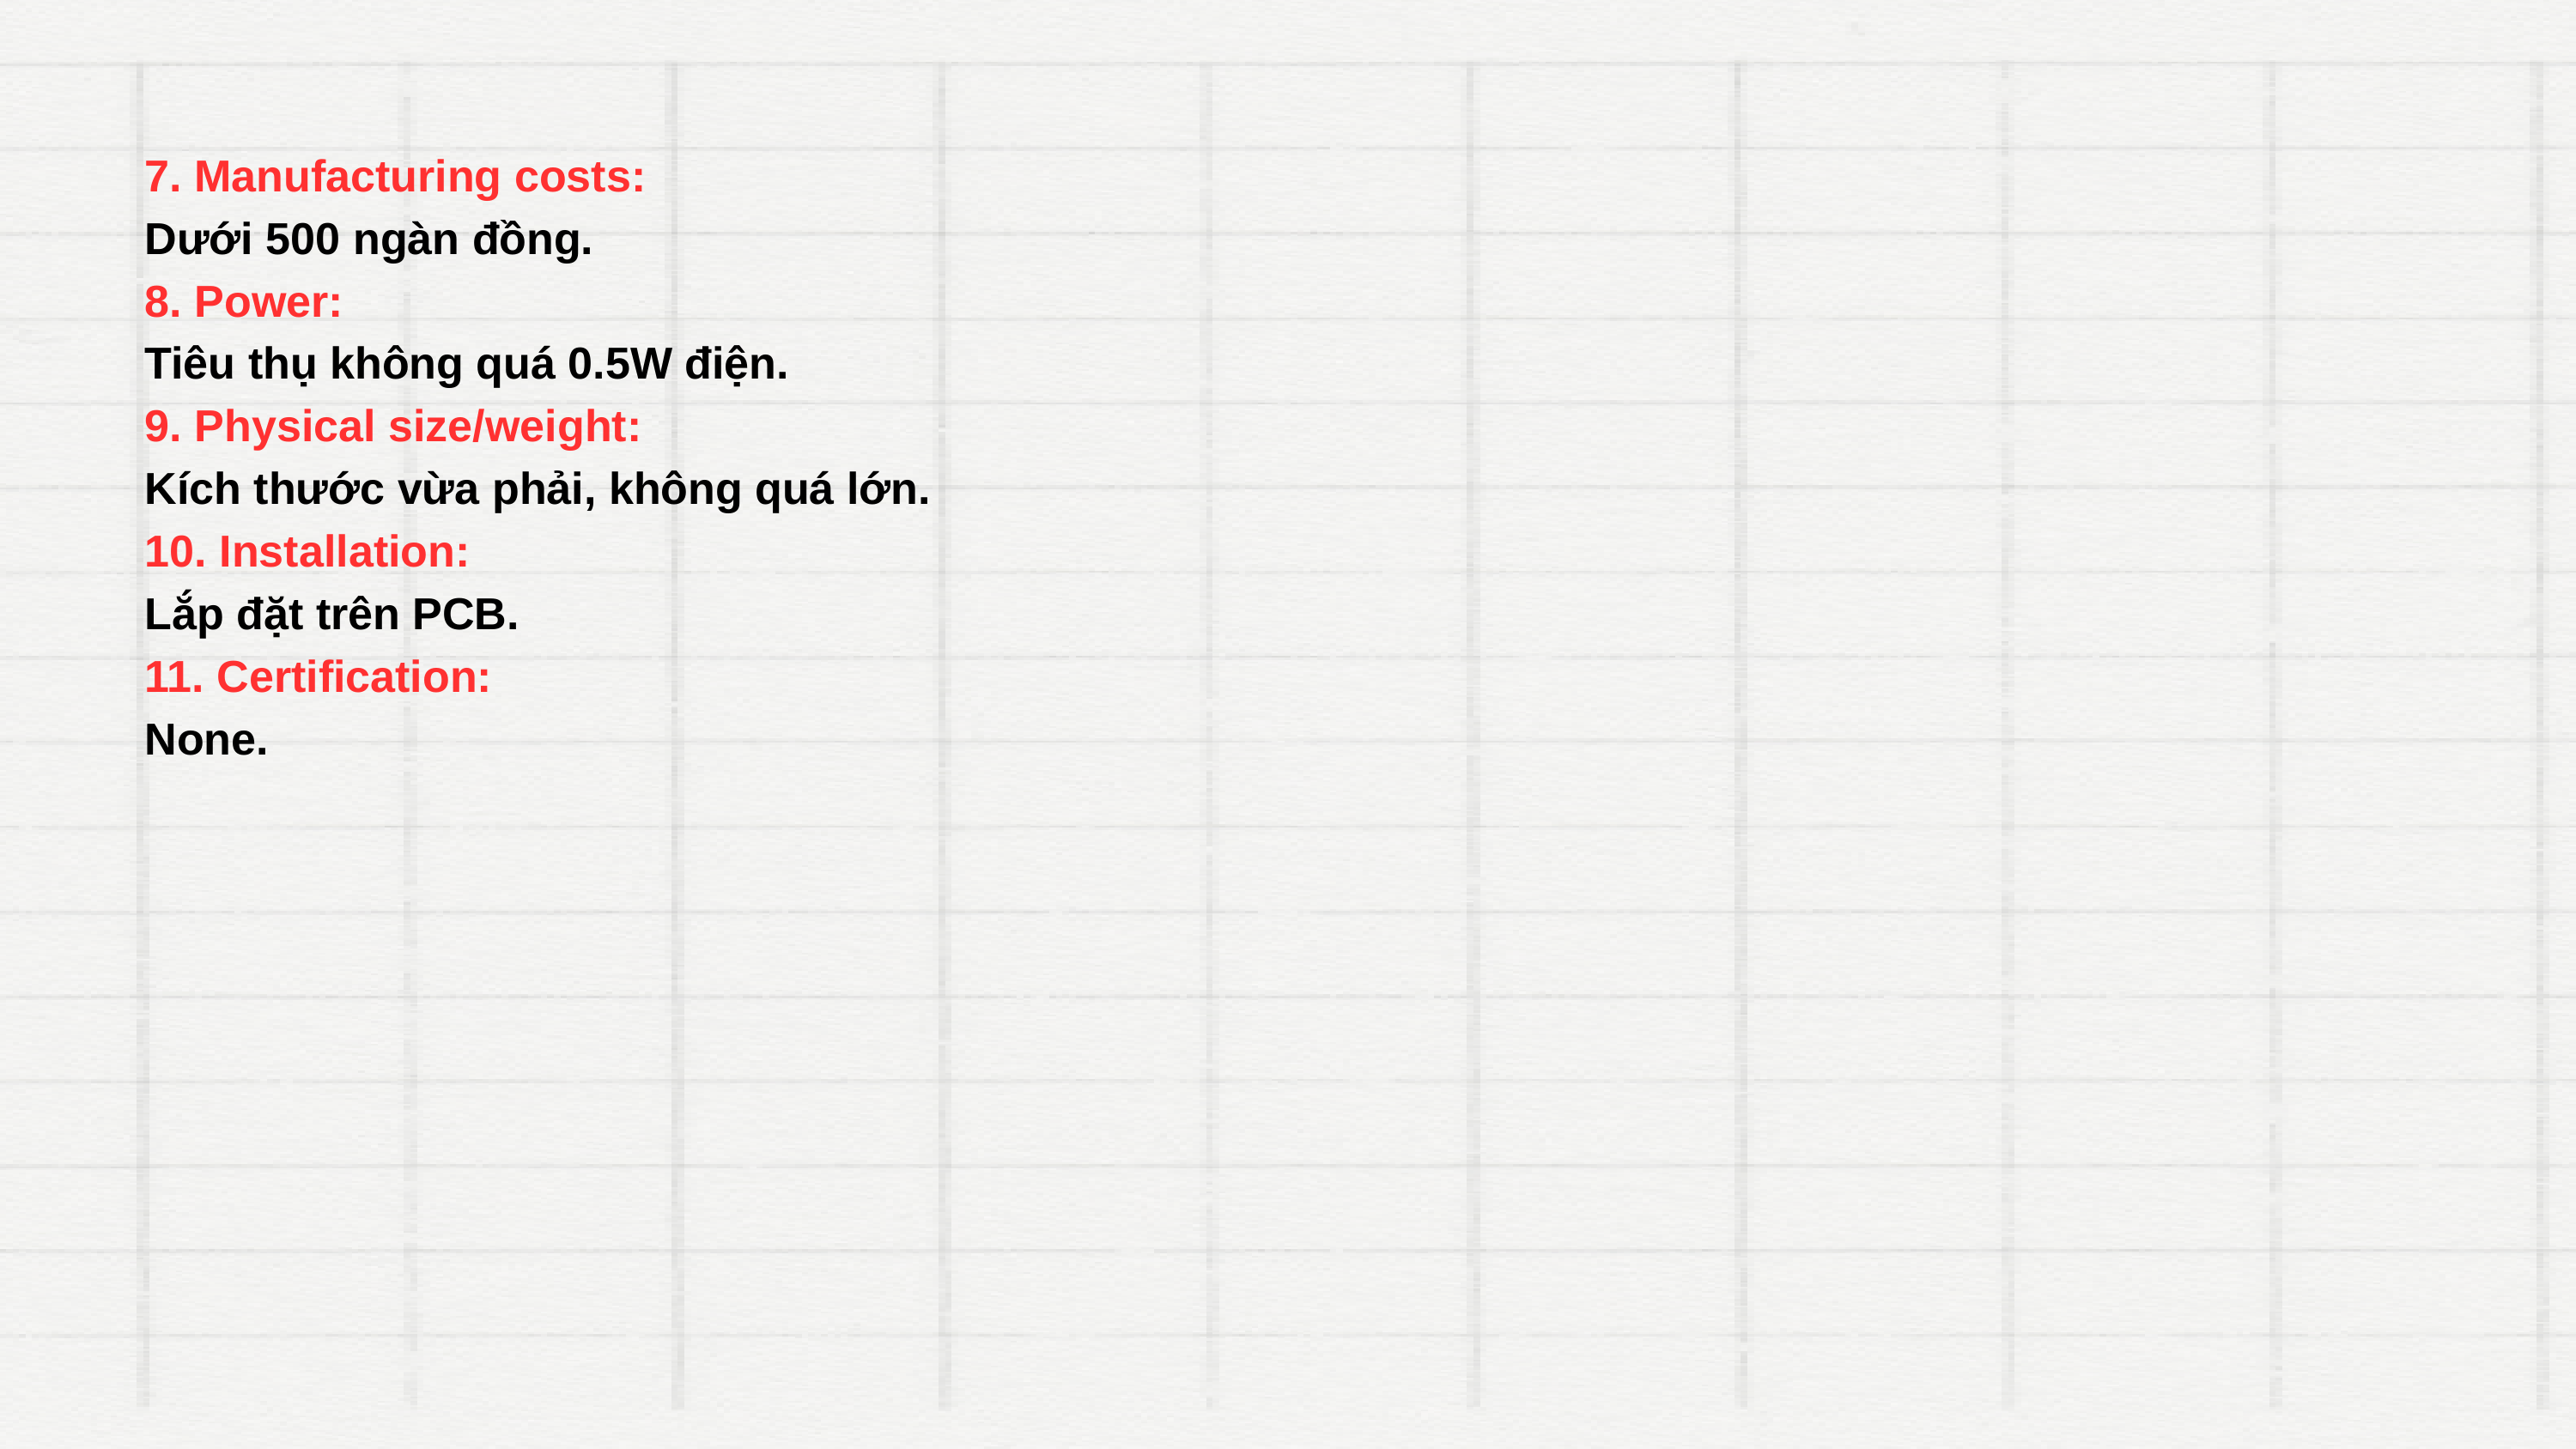

7. Manufacturing costs:
Dưới 500 ngàn đồng.
8. Power:
Tiêu thụ không quá 0.5W điện.
9. Physical size/weight:
Kích thước vừa phải, không quá lớn.
10. Installation:
Lắp đặt trên PCB.
11. Certification:
None.